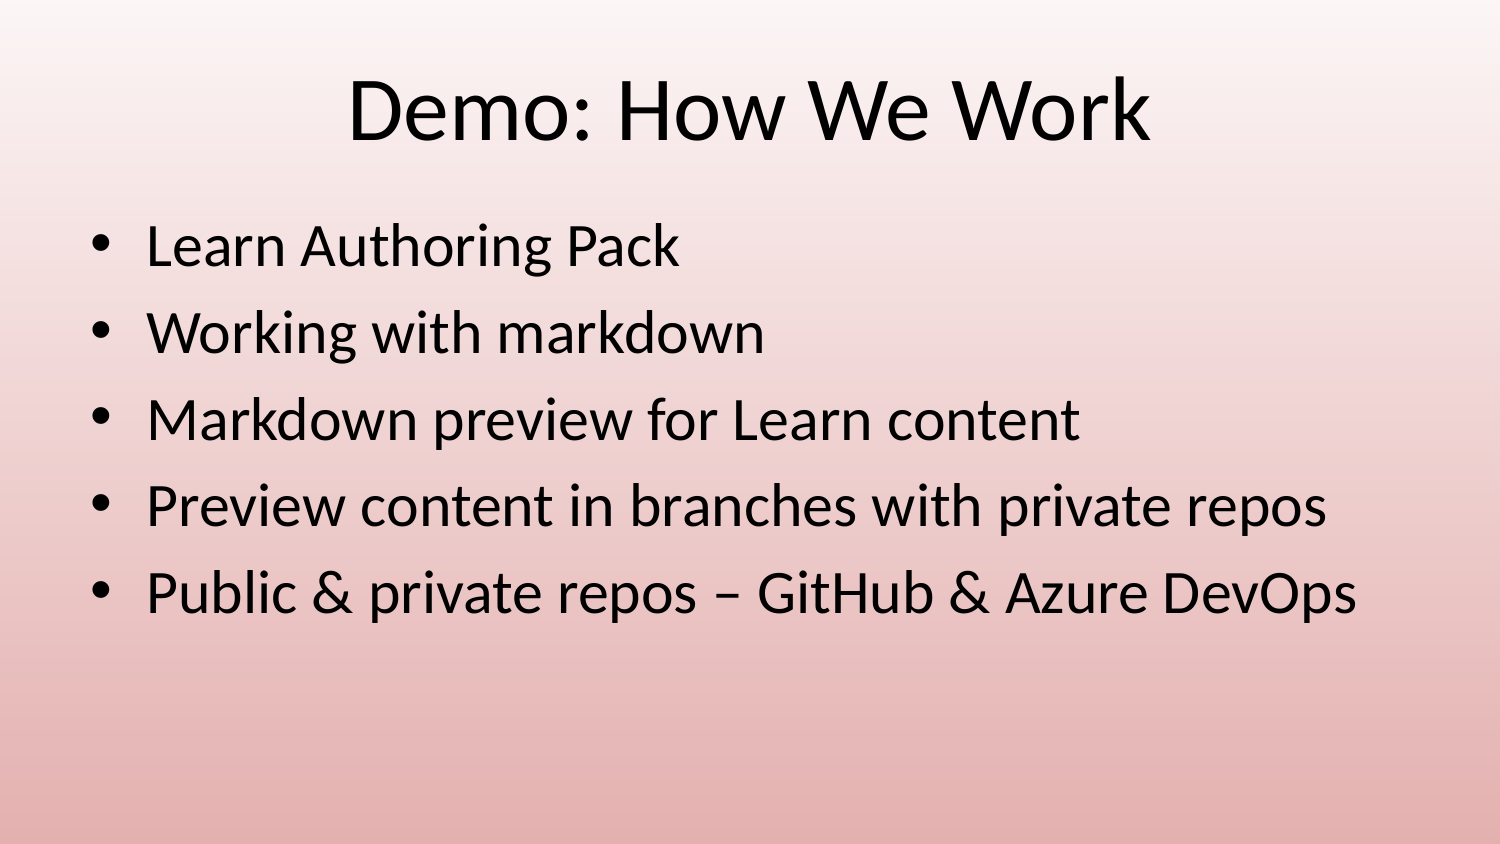

# Demo: How We Work
Learn Authoring Pack
Working with markdown
Markdown preview for Learn content
Preview content in branches with private repos
Public & private repos – GitHub & Azure DevOps